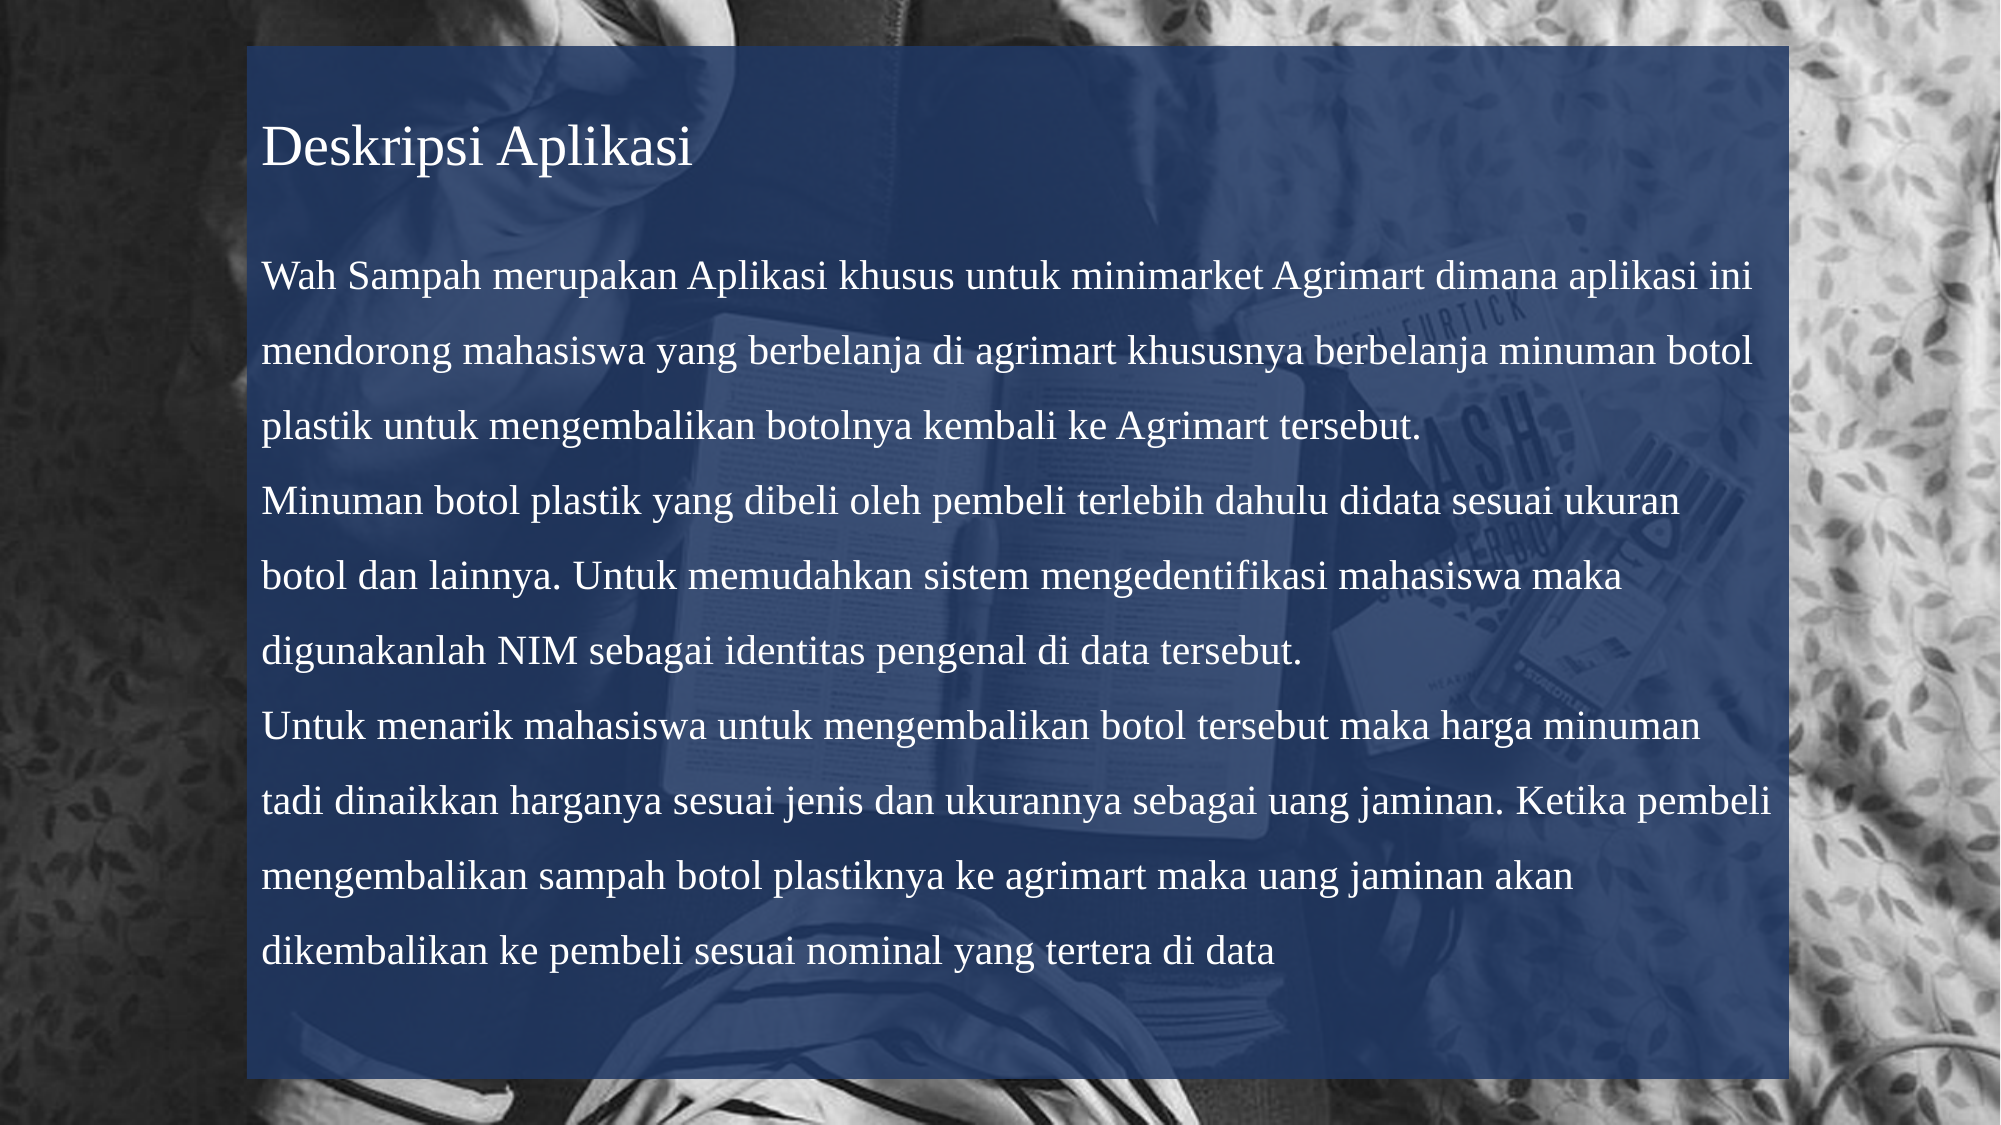

Deskripsi Aplikasi

Wah Sampah merupakan Aplikasi khusus untuk minimarket Agrimart dimana aplikasi ini mendorong mahasiswa yang berbelanja di agrimart khususnya berbelanja minuman botol plastik untuk mengembalikan botolnya kembali ke Agrimart tersebut.
Minuman botol plastik yang dibeli oleh pembeli terlebih dahulu didata sesuai ukuran botol dan lainnya. Untuk memudahkan sistem mengedentifikasi mahasiswa maka digunakanlah NIM sebagai identitas pengenal di data tersebut.
Untuk menarik mahasiswa untuk mengembalikan botol tersebut maka harga minuman tadi dinaikkan harganya sesuai jenis dan ukurannya sebagai uang jaminan. Ketika pembeli mengembalikan sampah botol plastiknya ke agrimart maka uang jaminan akan dikembalikan ke pembeli sesuai nominal yang tertera di data